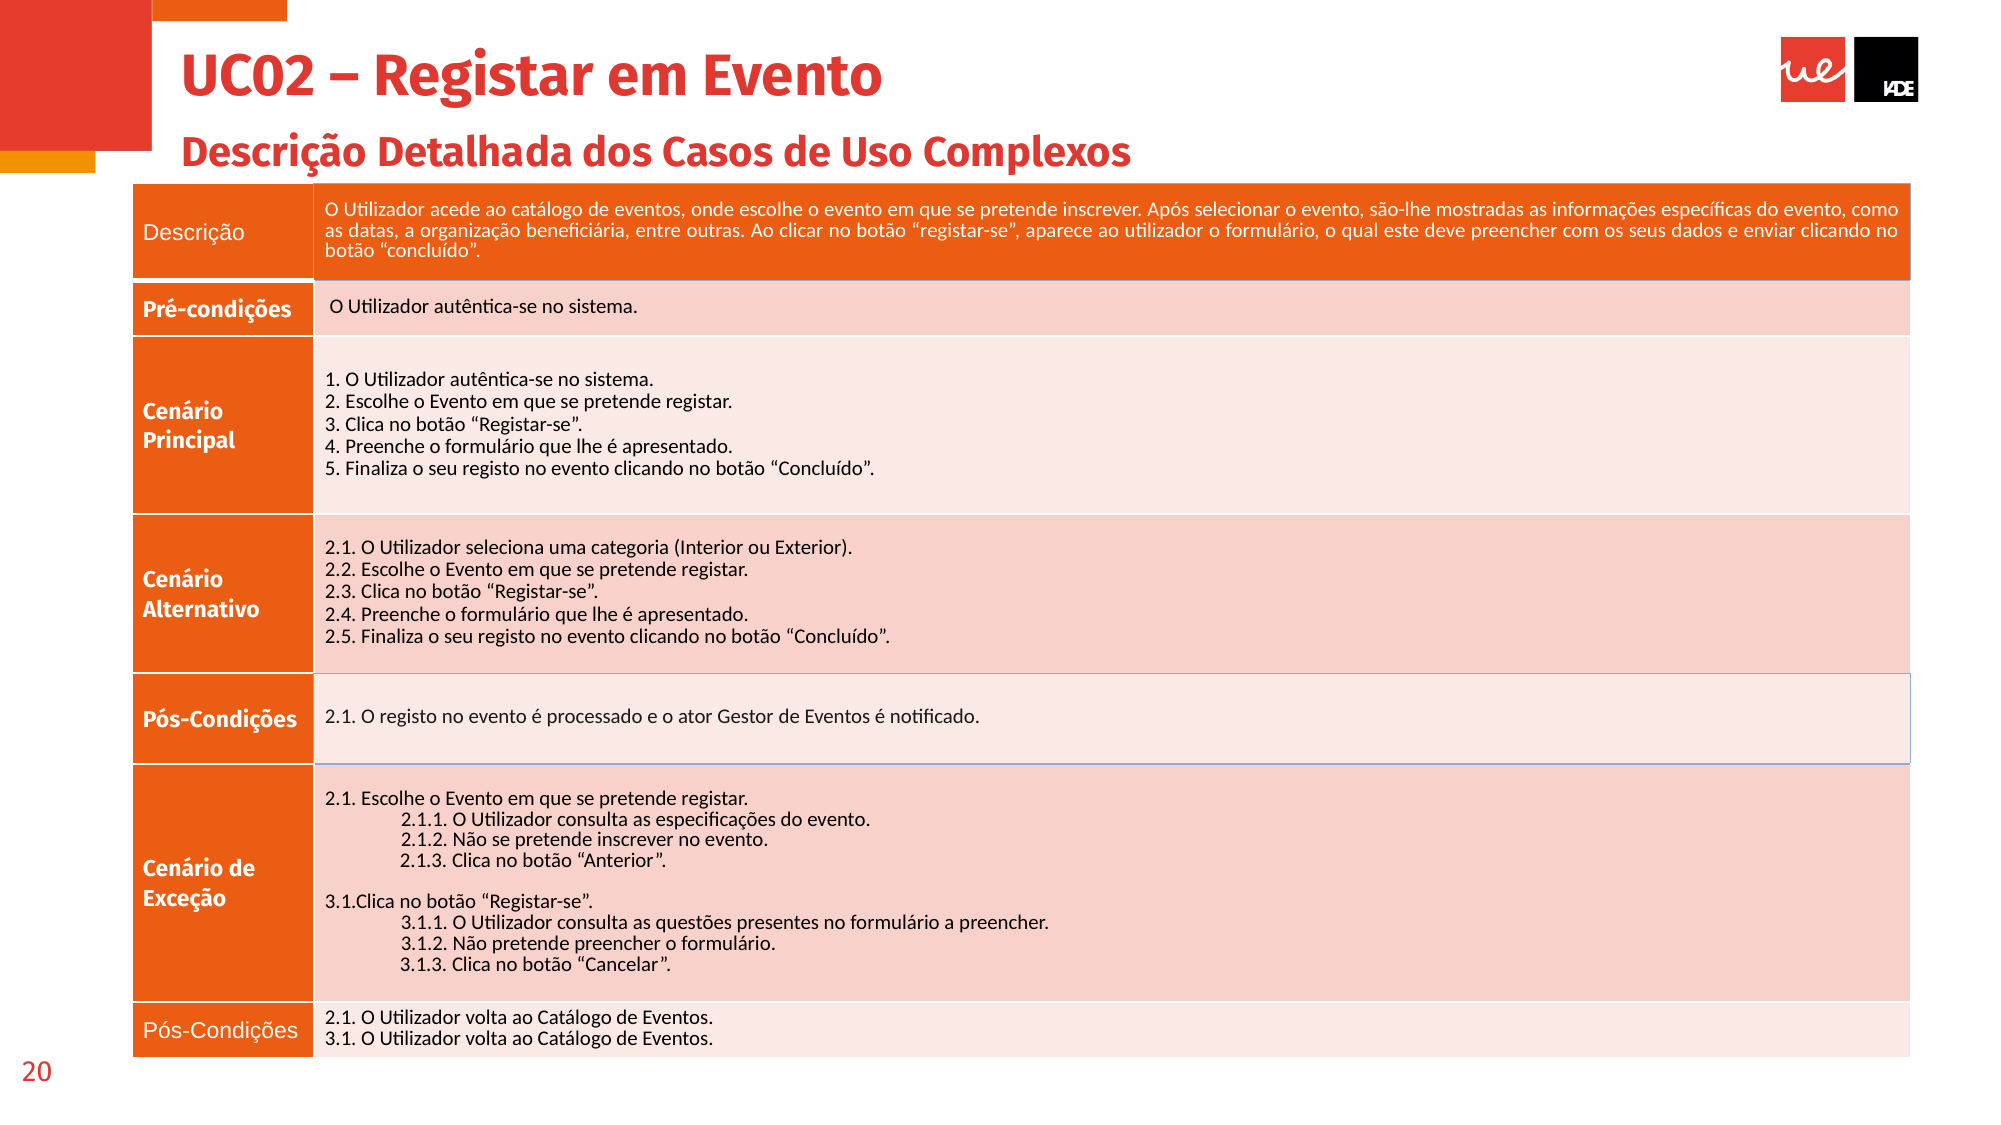

# UC02 – Registar em Evento
Descrição Detalhada dos Casos de Uso Complexos
| Descrição | O Utilizador acede ao catálogo de eventos, onde escolhe o evento em que se pretende inscrever. Após selecionar o evento, são-lhe mostradas as informações específicas do evento, como as datas, a organização beneficiária, entre outras. Ao clicar no botão “registar-se”, aparece ao utilizador o formulário, o qual este deve preencher com os seus dados e enviar clicando no botão “concluído”. |
| --- | --- |
| Pré-condições | O Utilizador autêntica-se no sistema. |
| Cenário Principal | 1. O Utilizador autêntica-se no sistema. 2. Escolhe o Evento em que se pretende registar. 3. Clica no botão “Registar-se”. 4. Preenche o formulário que lhe é apresentado. 5. Finaliza o seu registo no evento clicando no botão “Concluído”. |
| Cenário Alternativo | 2.1. O Utilizador seleciona uma categoria (Interior ou Exterior). 2.2. Escolhe o Evento em que se pretende registar. 2.3. Clica no botão “Registar-se”. 2.4. Preenche o formulário que lhe é apresentado. 2.5. Finaliza o seu registo no evento clicando no botão “Concluído”. |
| Pós-Condições | 2.1. O registo no evento é processado e o ator Gestor de Eventos é notificado. |
| Cenário de Exceção | 2.1. Escolhe o Evento em que se pretende registar. 2.1.1. O Utilizador consulta as especificações do evento. 2.1.2. Não se pretende inscrever no evento. 2.1.3. Clica no botão “Anterior”. 3.1.Clica no botão “Registar-se”. 3.1.1. O Utilizador consulta as questões presentes no formulário a preencher. 3.1.2. Não pretende preencher o formulário. 3.1.3. Clica no botão “Cancelar”. |
| Pós-Condições | 2.1. O Utilizador volta ao Catálogo de Eventos. 3.1. O Utilizador volta ao Catálogo de Eventos. |
20